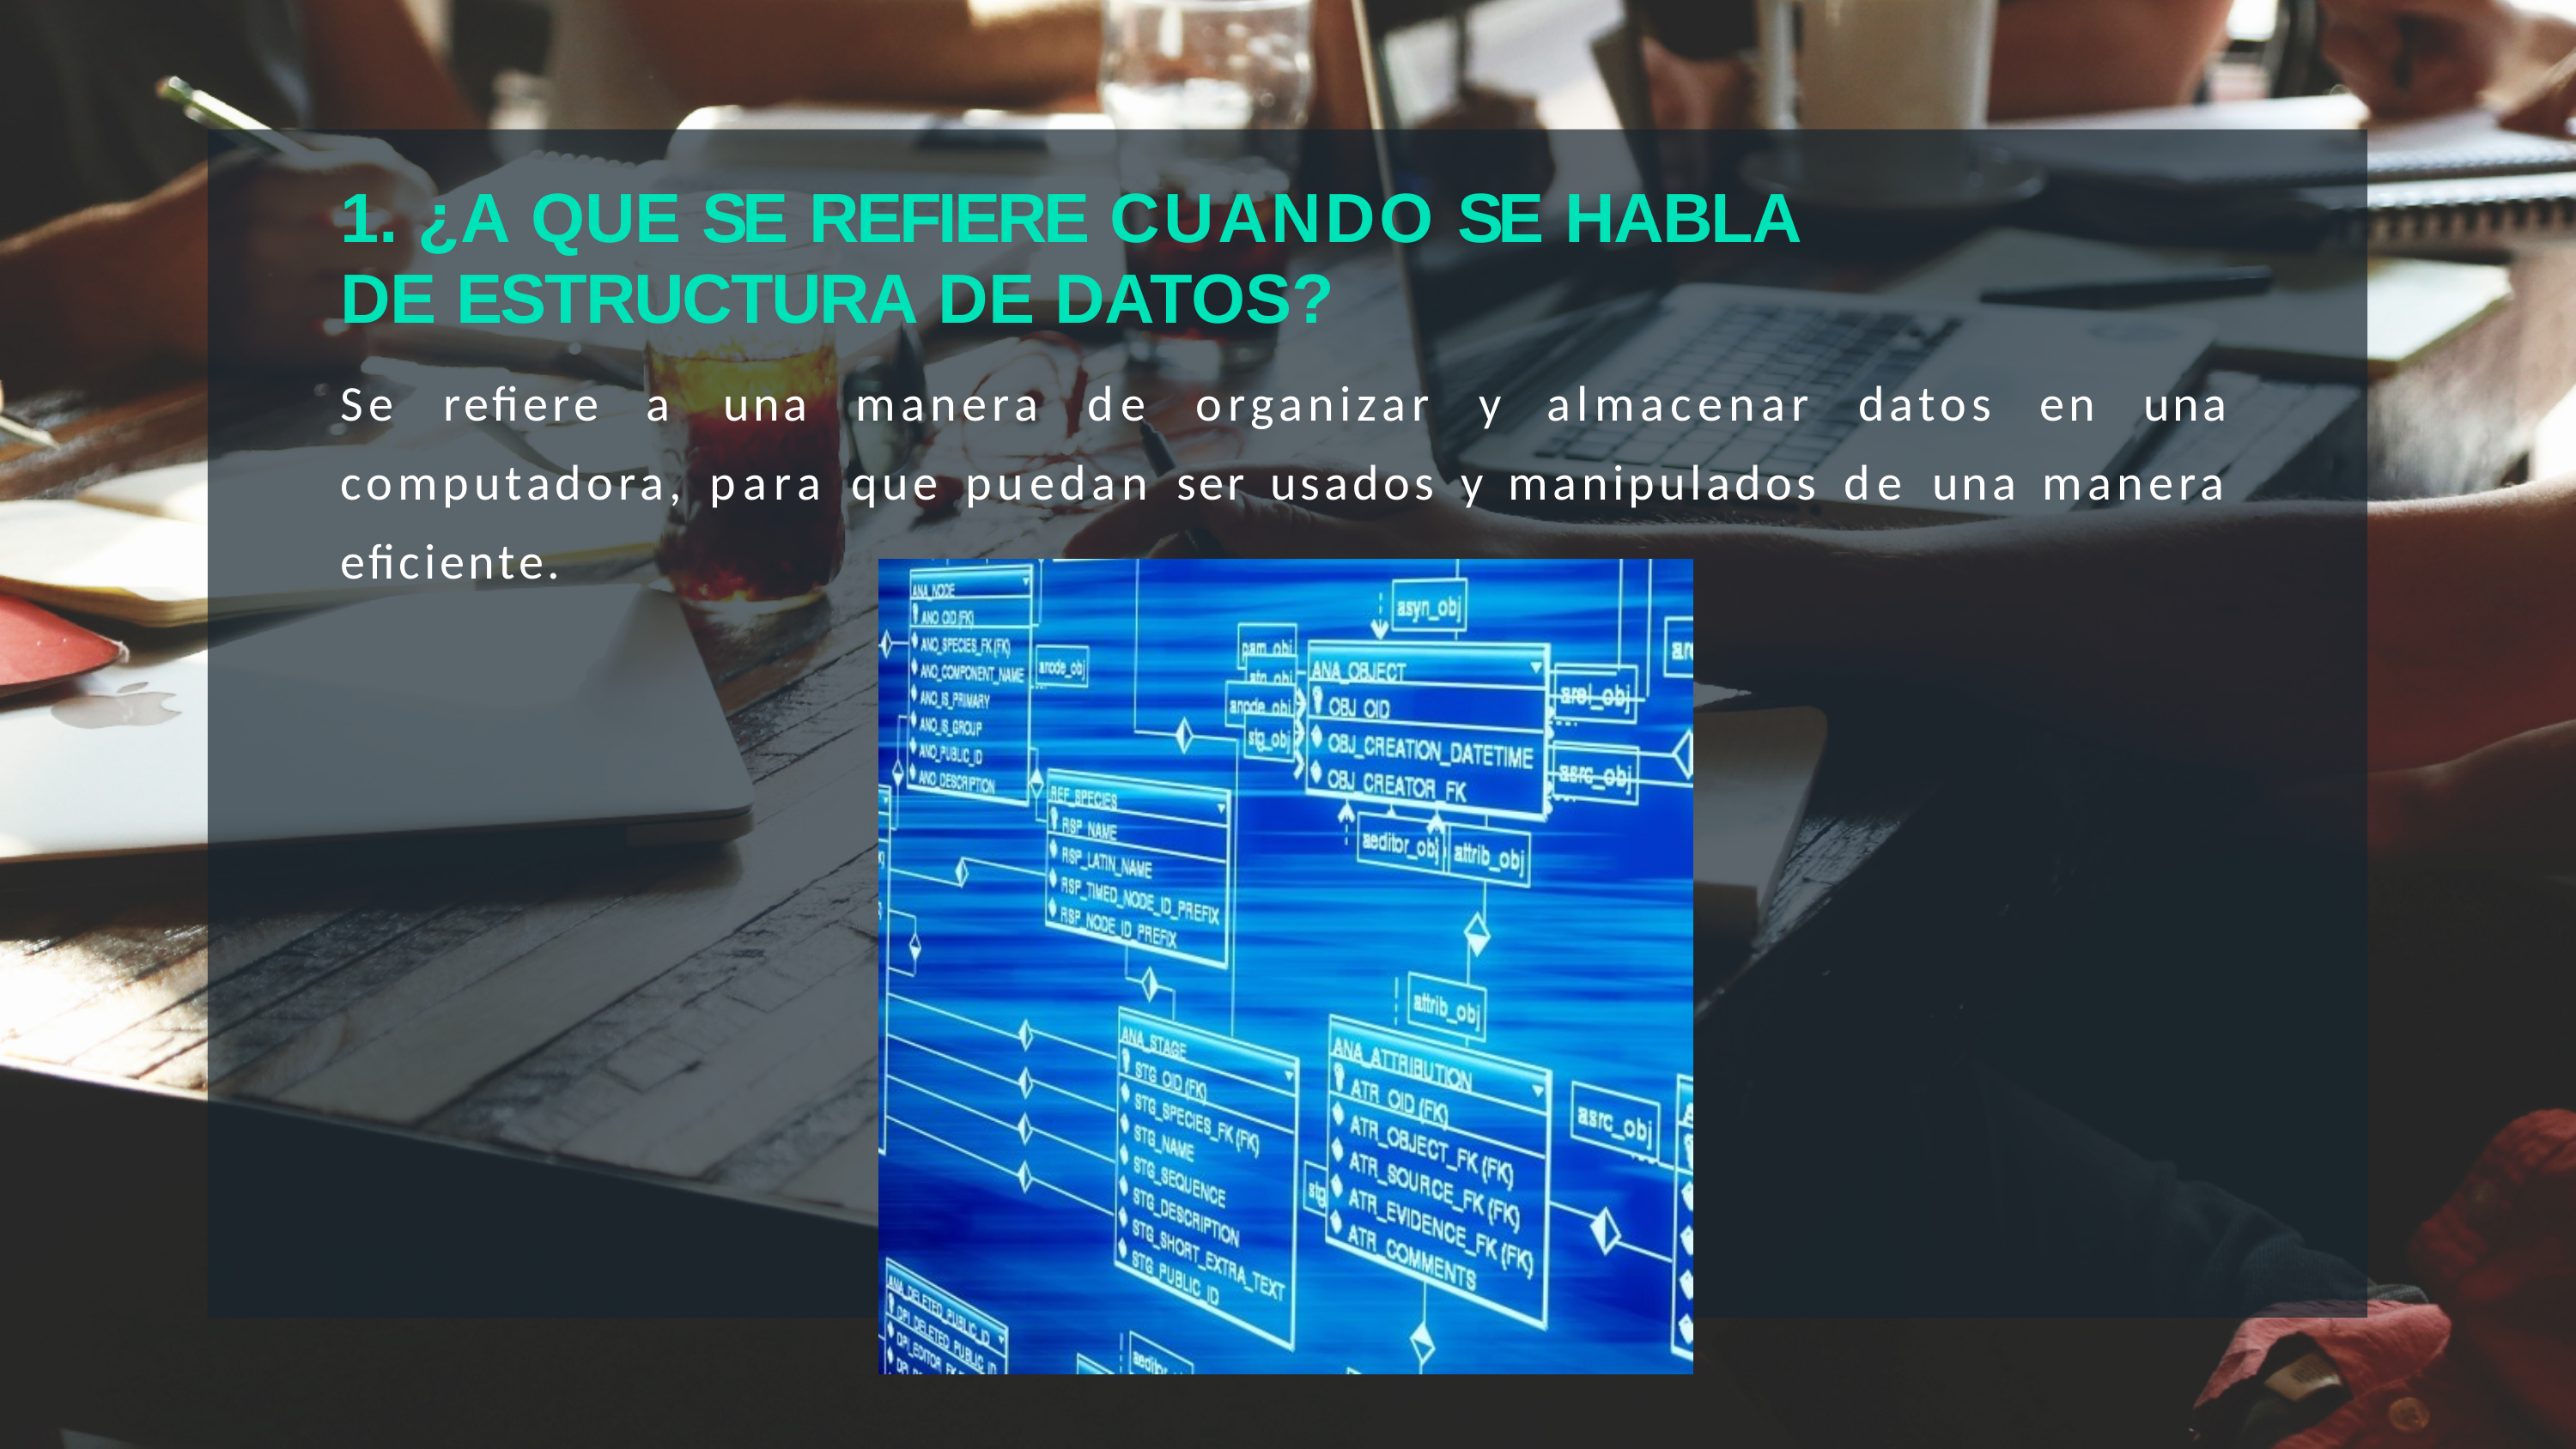

# 1. ¿A QUE SE REFIERE CUANDO SE HABLA DE ESTRUCTURA DE DATOS?
Se  refiere  a  una  manera  de  organizar  y  almacenar  datos  en  una computadora, para que puedan ser usados y manipulados de una manera eficiente.